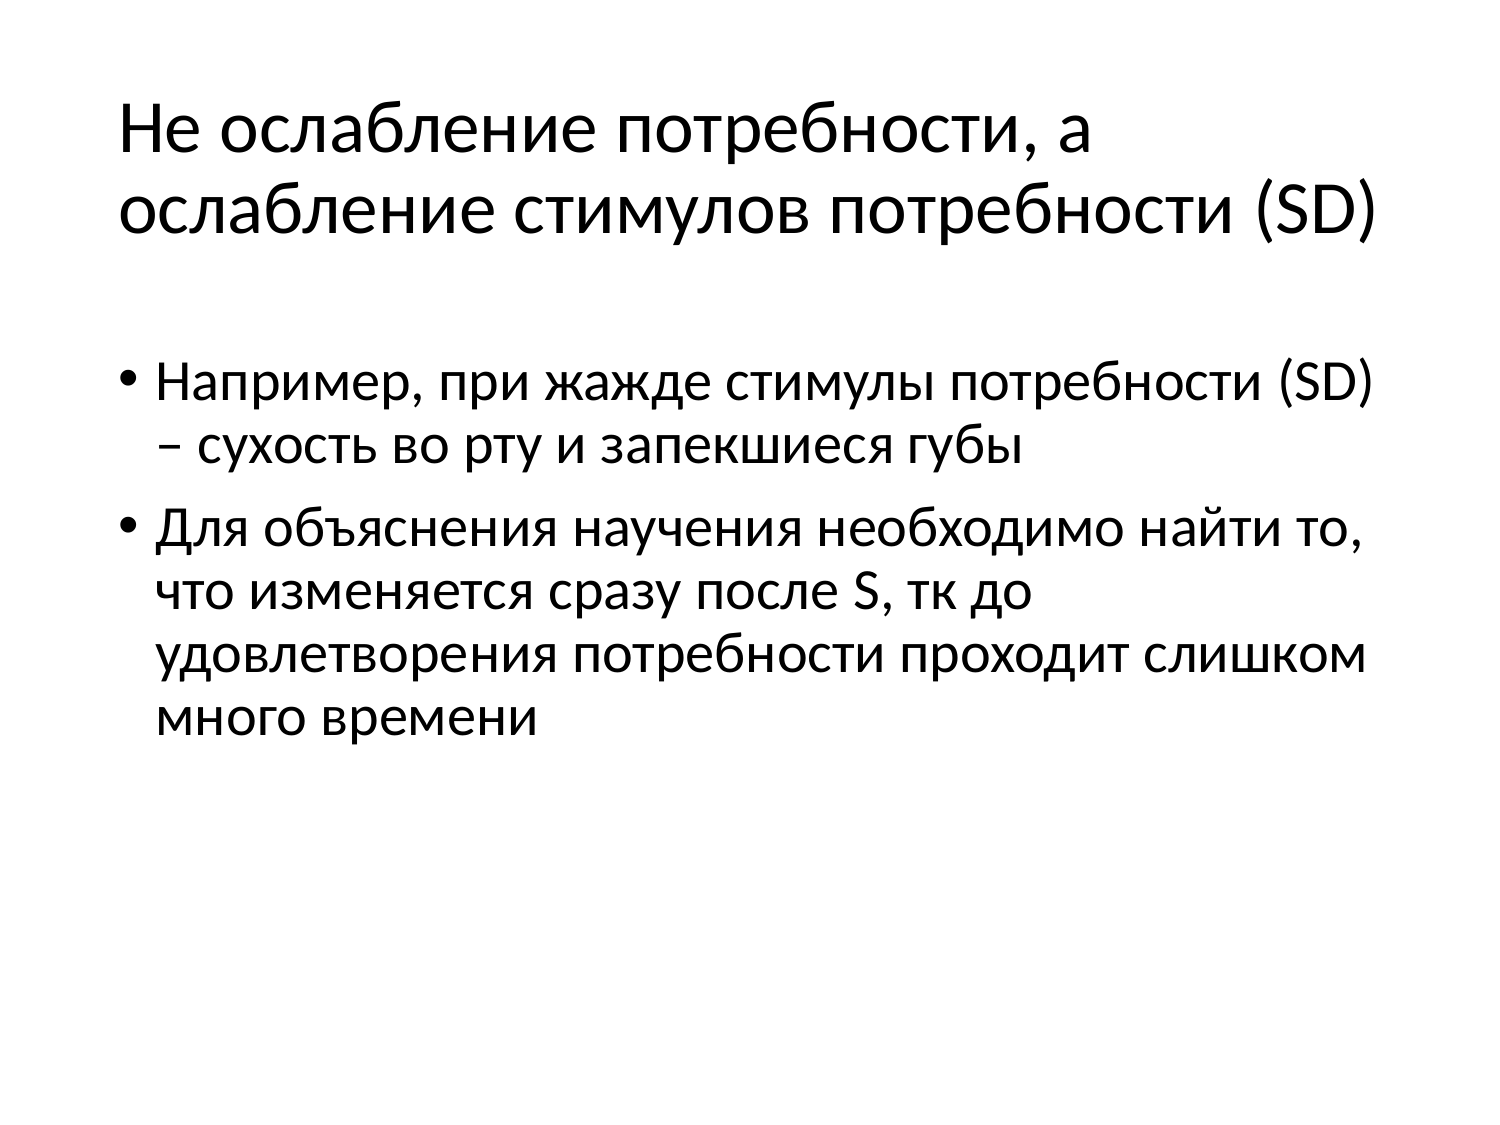

# Не ослабление потребности, а ослабление стимулов потребности (SD)
Например, при жажде стимулы потребности (SD) – сухость во рту и запекшиеся губы
Для объяснения научения необходимо найти то, что изменяется сразу после S, тк до удовлетворения потребности проходит слишком много времени